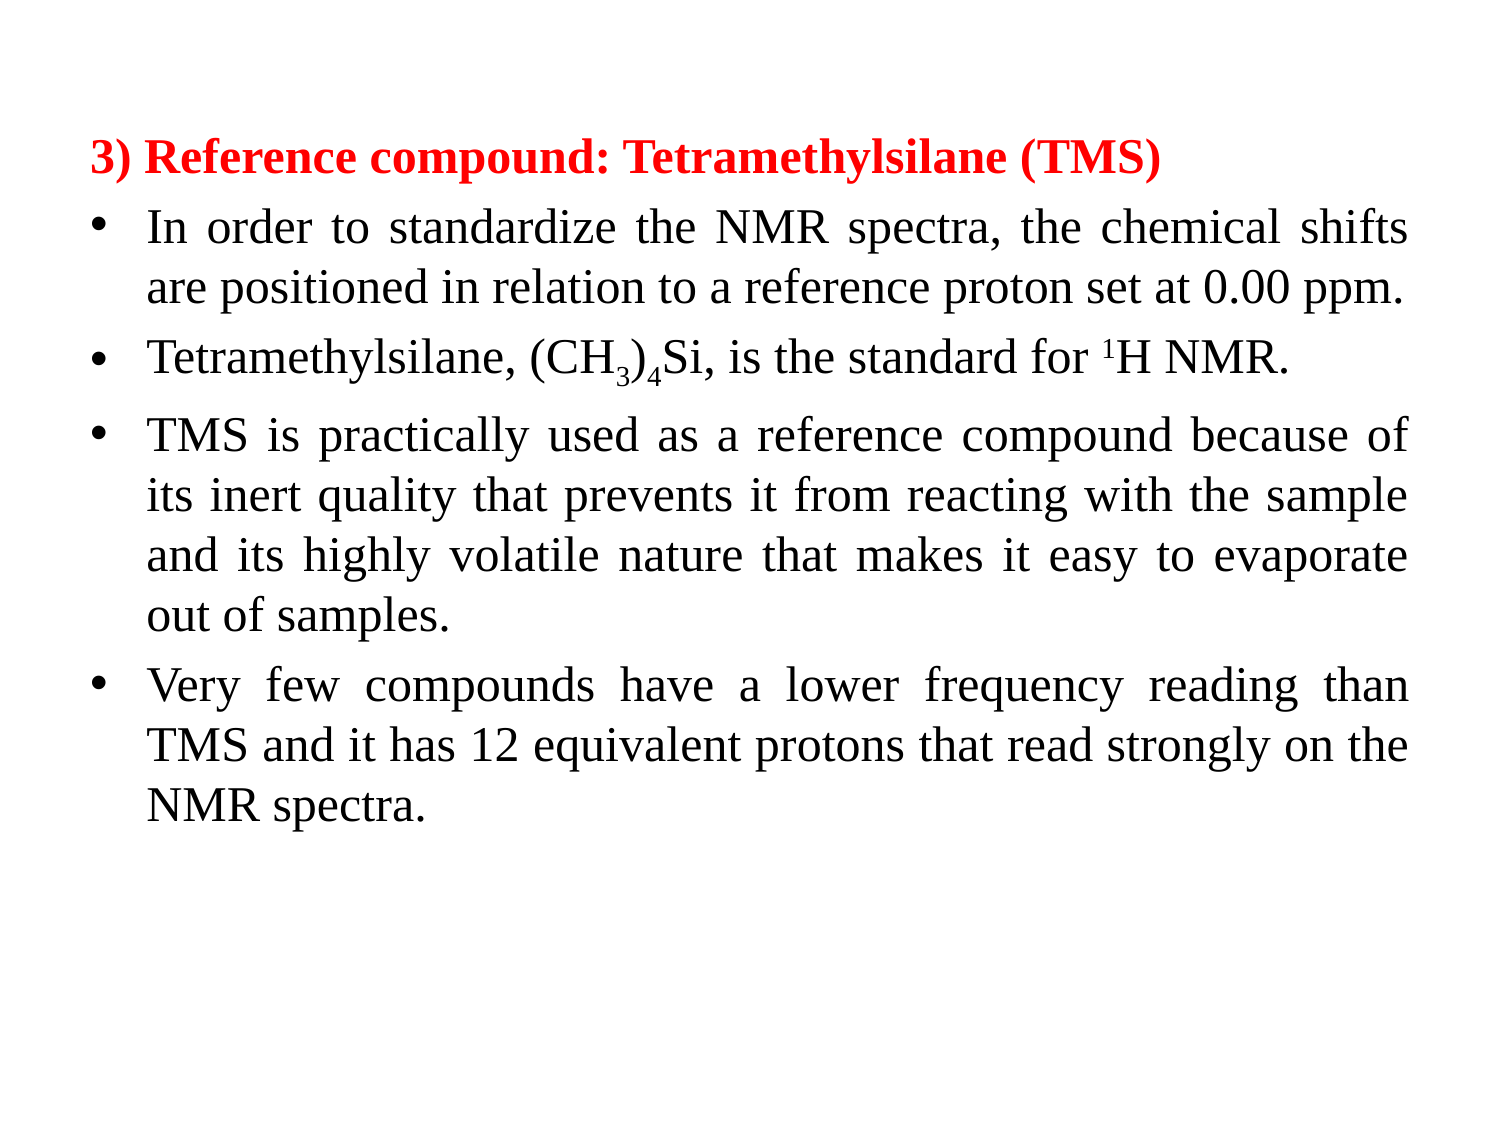

3) Reference compound: Tetramethylsilane (TMS)
In order to standardize the NMR spectra, the chemical shifts are positioned in relation to a reference proton set at 0.00 ppm.
Tetramethylsilane, (CH3)4Si, is the standard for 1H NMR.
TMS is practically used as a reference compound because of its inert quality that prevents it from reacting with the sample and its highly volatile nature that makes it easy to evaporate out of samples.
Very few compounds have a lower frequency reading than TMS and it has 12 equivalent protons that read strongly on the NMR spectra.